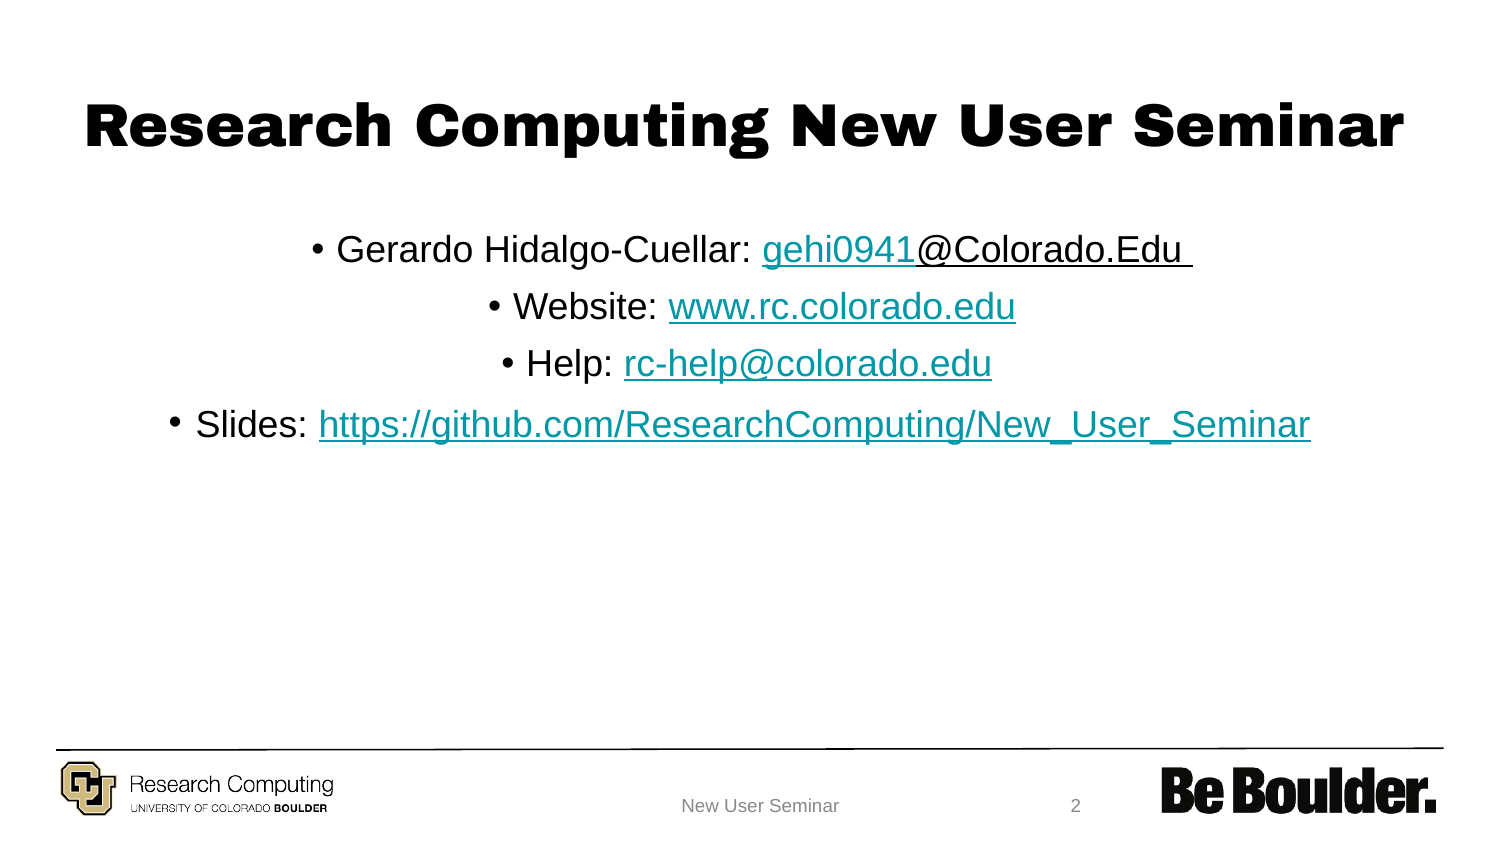

# Research Computing New User Seminar
Gerardo Hidalgo-Cuellar: gehi0941@Colorado.Edu
Website: www.rc.colorado.edu
Help: rc-help@colorado.edu
Slides: https://github.com/ResearchComputing/New_User_Seminar

New User Seminar
2